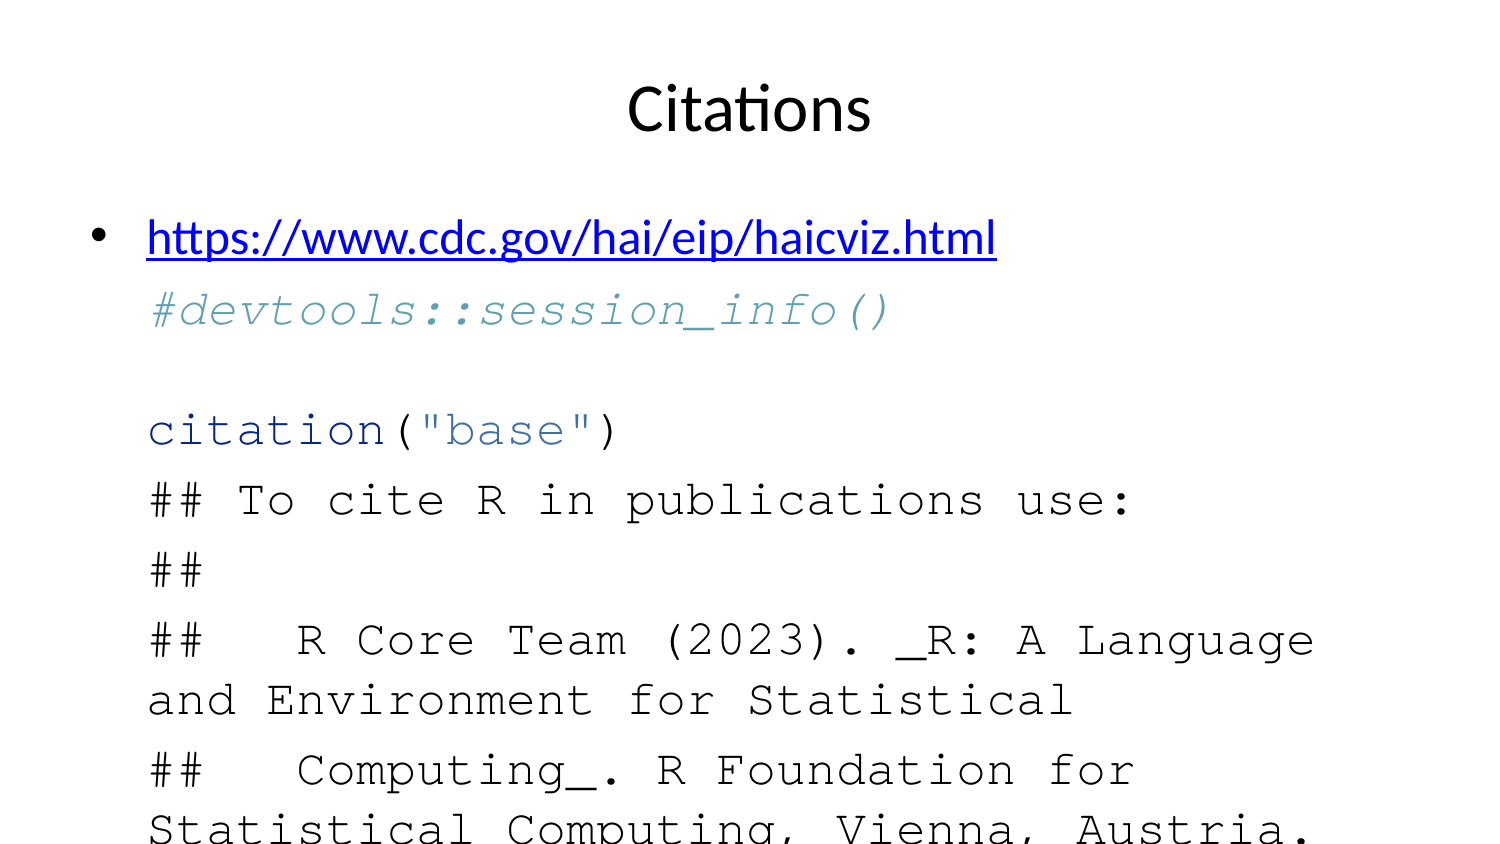

# Citations
https://www.cdc.gov/hai/eip/haicviz.html
#devtools::session_info()
citation("base")
## To cite R in publications use:
##
##   R Core Team (2023). _R: A Language and Environment for Statistical
##   Computing_. R Foundation for Statistical Computing, Vienna, Austria.
##   <https://www.R-project.org/>.
##
## A BibTeX entry for LaTeX users is
##
##   @Manual{,
##     title = {R: A Language and Environment for Statistical Computing},
##     author = {{R Core Team}},
##     organization = {R Foundation for Statistical Computing},
##     address = {Vienna, Austria},
##     year = {2023},
##     url = {https://www.R-project.org/},
##   }
##
## We have invested a lot of time and effort in creating R, please cite it
## when using it for data analysis. See also 'citation("pkgname")' for
## citing R packages.
citation("ggplot2")
## To cite ggplot2 in publications, please use
##
##   H. Wickham. ggplot2: Elegant Graphics for Data Analysis.
##   Springer-Verlag New York, 2016.
##
## A BibTeX entry for LaTeX users is
##
##   @Book{,
##     author = {Hadley Wickham},
##     title = {ggplot2: Elegant Graphics for Data Analysis},
##     publisher = {Springer-Verlag New York},
##     year = {2016},
##     isbn = {978-3-319-24277-4},
##     url = {https://ggplot2.tidyverse.org},
##   }
citation("gt")
## To cite package 'gt' in publications use:
##
##   Iannone R, Cheng J, Schloerke B, Hughes E, Lauer A, Seo J (2023).
##   _gt: Easily Create Presentation-Ready Display Tables_. R package
##   version 0.9.0, <https://CRAN.R-project.org/package=gt>.
##
## A BibTeX entry for LaTeX users is
##
##   @Manual{,
##     title = {gt: Easily Create Presentation-Ready Display Tables},
##     author = {Richard Iannone and Joe Cheng and Barret Schloerke and Ellis Hughes and Alexandra Lauer and JooYoung Seo},
##     year = {2023},
##     note = {R package version 0.9.0},
##     url = {https://CRAN.R-project.org/package=gt},
##   }
citation("dplyr")
## To cite package 'dplyr' in publications use:
##
##   Wickham H, François R, Henry L, Müller K, Vaughan D (2023). _dplyr: A
##   Grammar of Data Manipulation_. R package version 1.1.2,
##   <https://CRAN.R-project.org/package=dplyr>.
##
## A BibTeX entry for LaTeX users is
##
##   @Manual{,
##     title = {dplyr: A Grammar of Data Manipulation},
##     author = {Hadley Wickham and Romain François and Lionel Henry and Kirill Müller and Davis Vaughan},
##     year = {2023},
##     note = {R package version 1.1.2},
##     url = {https://CRAN.R-project.org/package=dplyr},
##   }
citation("tidyr")
## To cite package 'tidyr' in publications use:
##
##   Wickham H, Vaughan D, Girlich M (2023). _tidyr: Tidy Messy Data_. R
##   package version 1.3.0, <https://CRAN.R-project.org/package=tidyr>.
##
## A BibTeX entry for LaTeX users is
##
##   @Manual{,
##     title = {tidyr: Tidy Messy Data},
##     author = {Hadley Wickham and Davis Vaughan and Maximilian Girlich},
##     year = {2023},
##     note = {R package version 1.3.0},
##     url = {https://CRAN.R-project.org/package=tidyr},
##   }
citation("gghighlight")
## To cite package 'gghighlight' in publications use:
##
##   Yutani H (2023). _gghighlight: Highlight Lines and Points in
##   'ggplot2'_. R package version 0.4.1,
##   <https://CRAN.R-project.org/package=gghighlight>.
##
## A BibTeX entry for LaTeX users is
##
##   @Manual{,
##     title = {gghighlight: Highlight Lines and Points in 'ggplot2'},
##     author = {Hiroaki Yutani},
##     year = {2023},
##     note = {R package version 0.4.1},
##     url = {https://CRAN.R-project.org/package=gghighlight},
##   }
citation("magick")
## To cite package 'magick' in publications use:
##
##   Ooms J (2024). _magick: Advanced Graphics and Image-Processing in R_.
##   R package version 2.8.3, <https://CRAN.R-project.org/package=magick>.
##
## A BibTeX entry for LaTeX users is
##
##   @Manual{,
##     title = {magick: Advanced Graphics and Image-Processing in R},
##     author = {Jeroen Ooms},
##     year = {2024},
##     note = {R package version 2.8.3},
##     url = {https://CRAN.R-project.org/package=magick},
##   }
citation("gganimate")
## To cite package 'gganimate' in publications use:
##
##   Pedersen T, Robinson D (2022). _gganimate: A Grammar of Animated
##   Graphics_. R package version 1.0.8,
##   <https://CRAN.R-project.org/package=gganimate>.
##
## A BibTeX entry for LaTeX users is
##
##   @Manual{,
##     title = {gganimate: A Grammar of Animated Graphics},
##     author = {Thomas Lin Pedersen and David Robinson},
##     year = {2022},
##     note = {R package version 1.0.8},
##     url = {https://CRAN.R-project.org/package=gganimate},
##   }
citation("maps")
## To cite package 'maps' in publications use:
##
##   Becker OScbRA, Minka ARWRvbRBEbTP, Deckmyn. A (2023). _maps: Draw
##   Geographical Maps_. R package version 3.4.2,
##   <https://CRAN.R-project.org/package=maps>.
##
## A BibTeX entry for LaTeX users is
##
##   @Manual{,
##     title = {maps: Draw Geographical Maps},
##     author = {Original S code by Richard A. Becker and Allan R. Wilks. R version by Ray Brownrigg. Enhancements by Thomas P Minka and Alex Deckmyn.},
##     year = {2023},
##     note = {R package version 3.4.2},
##     url = {https://CRAN.R-project.org/package=maps},
##   }
##
## ATTENTION: This citation information has been auto-generated from the
## package DESCRIPTION file and may need manual editing, see
## 'help("citation")'.
citation("gtsummary")
## To cite gtsummary in publications use:
##
##   Sjoberg DD, Whiting K, Curry M, Lavery JA, Larmarange J. Reproducible
##   summary tables with the gtsummary package. The R Journal
##   2021;13:570–80. https://doi.org/10.32614/RJ-2021-053.
##
## A BibTeX entry for LaTeX users is
##
##   @Article{gtsummary,
##     author = {Daniel D. Sjoberg and Karissa Whiting and Michael Curry and Jessica A. Lavery and Joseph Larmarange},
##     title = {Reproducible Summary Tables with the gtsummary Package},
##     journal = {{The R Journal}},
##     year = {2021},
##     url = {https://doi.org/10.32614/RJ-2021-053},
##     doi = {10.32614/RJ-2021-053},
##     volume = {13},
##     issue = {1},
##     pages = {570-580},
##   }
citation("marginaleffects")
## To cite package 'marginaleffects' in publications use:
##
##   Arel-Bundock V (2023). _marginaleffects: Predictions, Comparisons,
##   Slopes, Marginal Means, and Hypothesis Tests_. R package version
##   0.13.0, <https://CRAN.R-project.org/package=marginaleffects>.
##
## A BibTeX entry for LaTeX users is
##
##   @Manual{,
##     title = {marginaleffects: Predictions, Comparisons, Slopes, Marginal Means, and Hypothesis
## Tests},
##     author = {Vincent Arel-Bundock},
##     year = {2023},
##     note = {R package version 0.13.0},
##     url = {https://CRAN.R-project.org/package=marginaleffects},
##   }